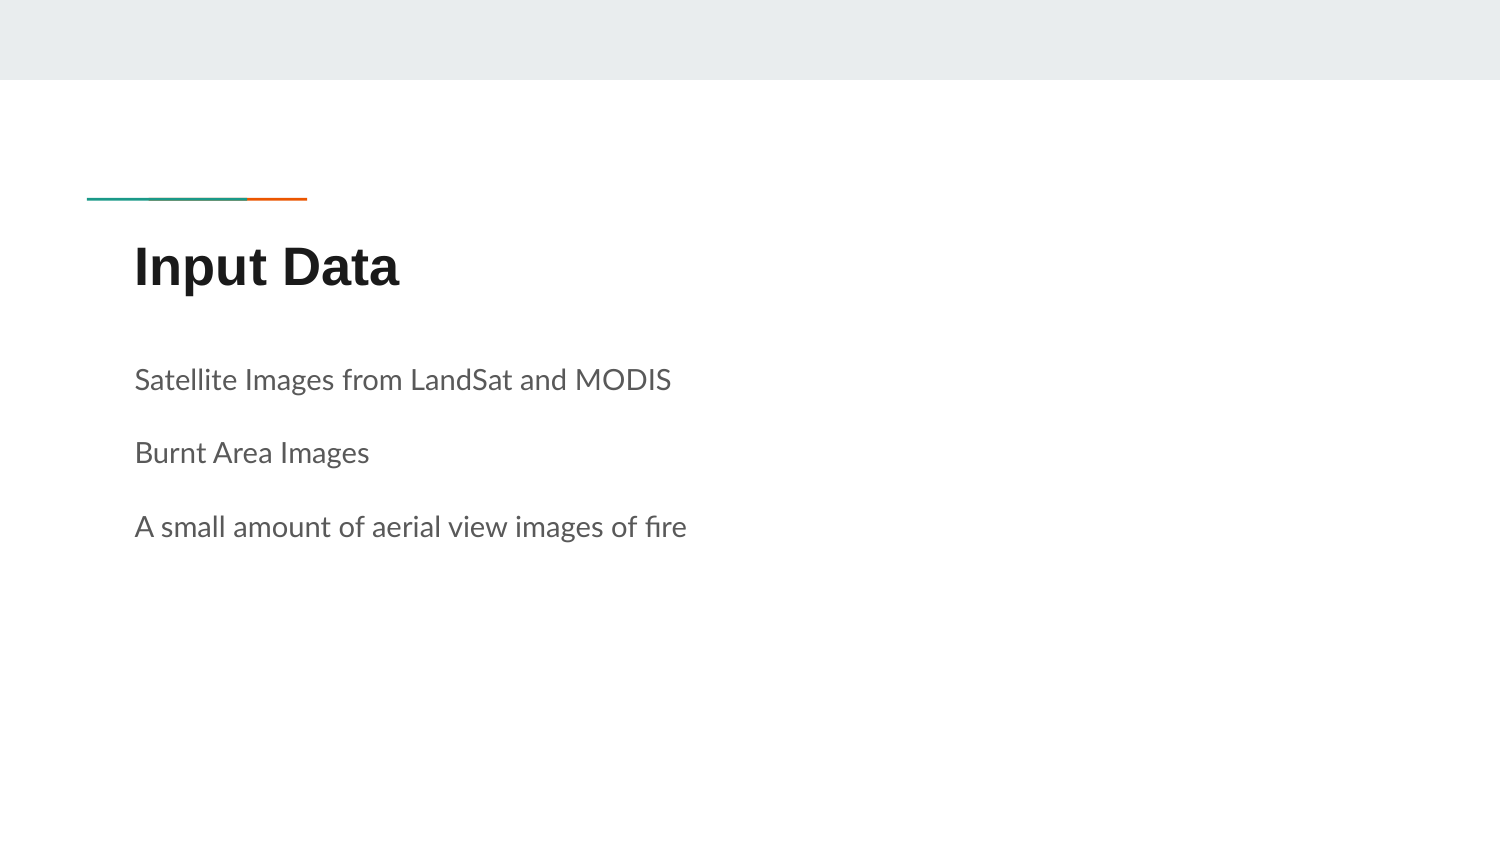

# Input Data
Satellite Images from LandSat and MODIS
Burnt Area Images
A small amount of aerial view images of fire